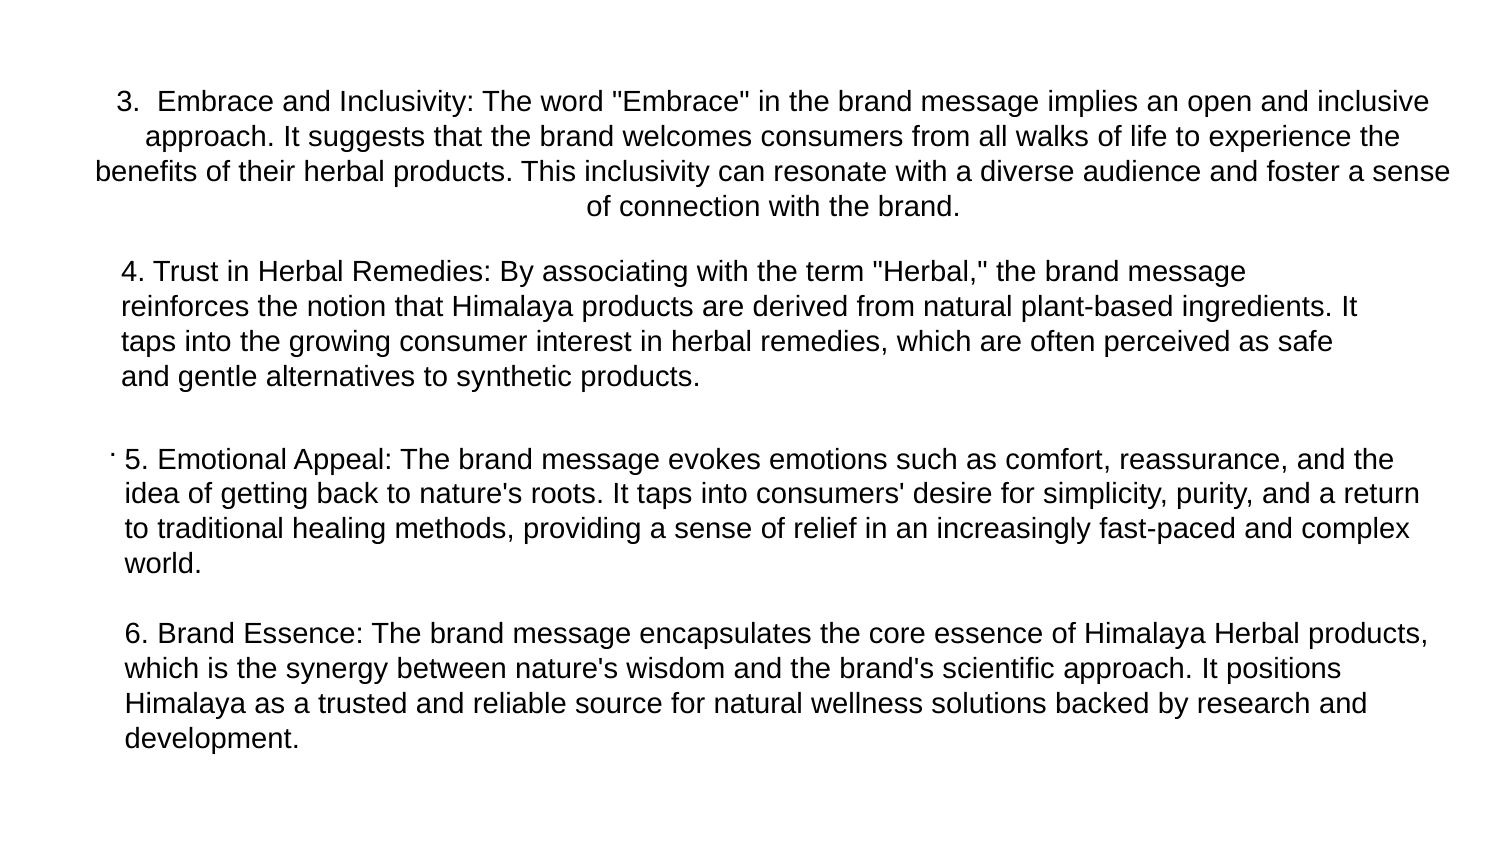

# 3.  Embrace and Inclusivity: The word "Embrace" in the brand message implies an open and inclusive approach. It suggests that the brand welcomes consumers from all walks of life to experience the benefits of their herbal products. This inclusivity can resonate with a diverse audience and foster a sense of connection with the brand.
4. Trust in Herbal Remedies: By associating with the term "Herbal," the brand message reinforces the notion that Himalaya products are derived from natural plant-based ingredients. It taps into the growing consumer interest in herbal remedies, which are often perceived as safe and gentle alternatives to synthetic products.
.
5. Emotional Appeal: The brand message evokes emotions such as comfort, reassurance, and the idea of getting back to nature's roots. It taps into consumers' desire for simplicity, purity, and a return to traditional healing methods, providing a sense of relief in an increasingly fast-paced and complex world.

6. Brand Essence: The brand message encapsulates the core essence of Himalaya Herbal products, which is the synergy between nature's wisdom and the brand's scientific approach. It positions Himalaya as a trusted and reliable source for natural wellness solutions backed by research and development.